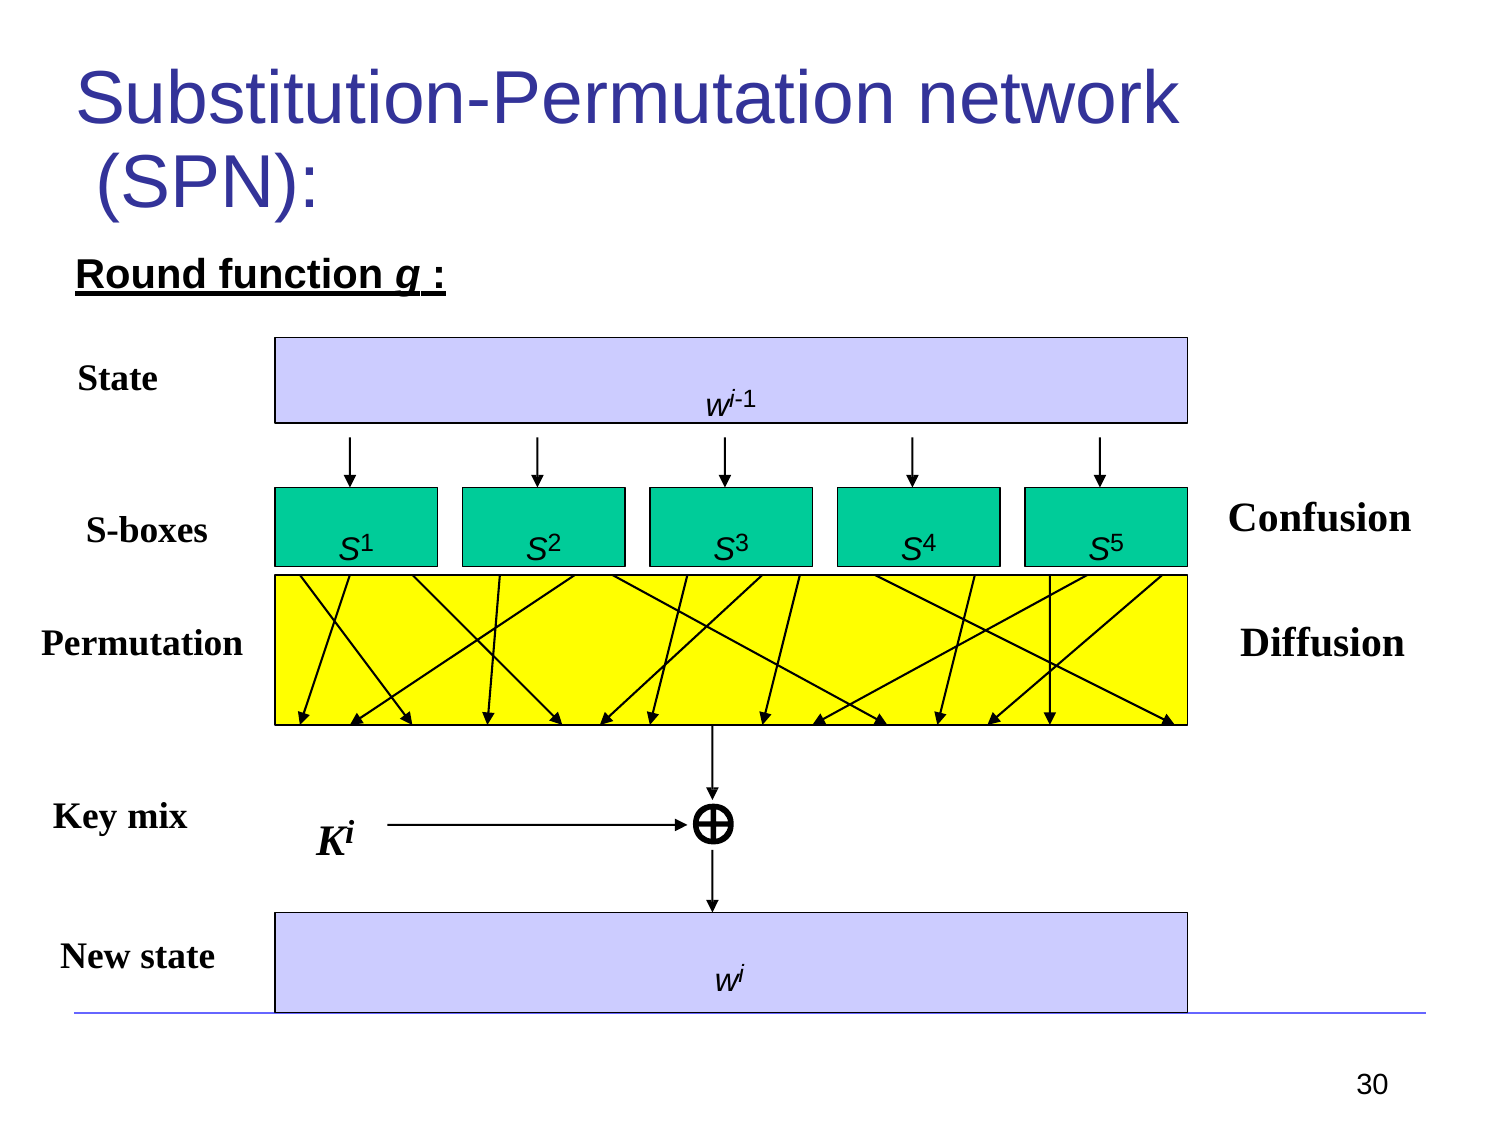

# Substitution-Permutation network  (SPN):
Round function g :
wi-1
State

S1
S2
S3
S4
S5
Confusion
S-boxes

Diffusion
Permutation

Ki
⊕
Key mix

wi
New state

30